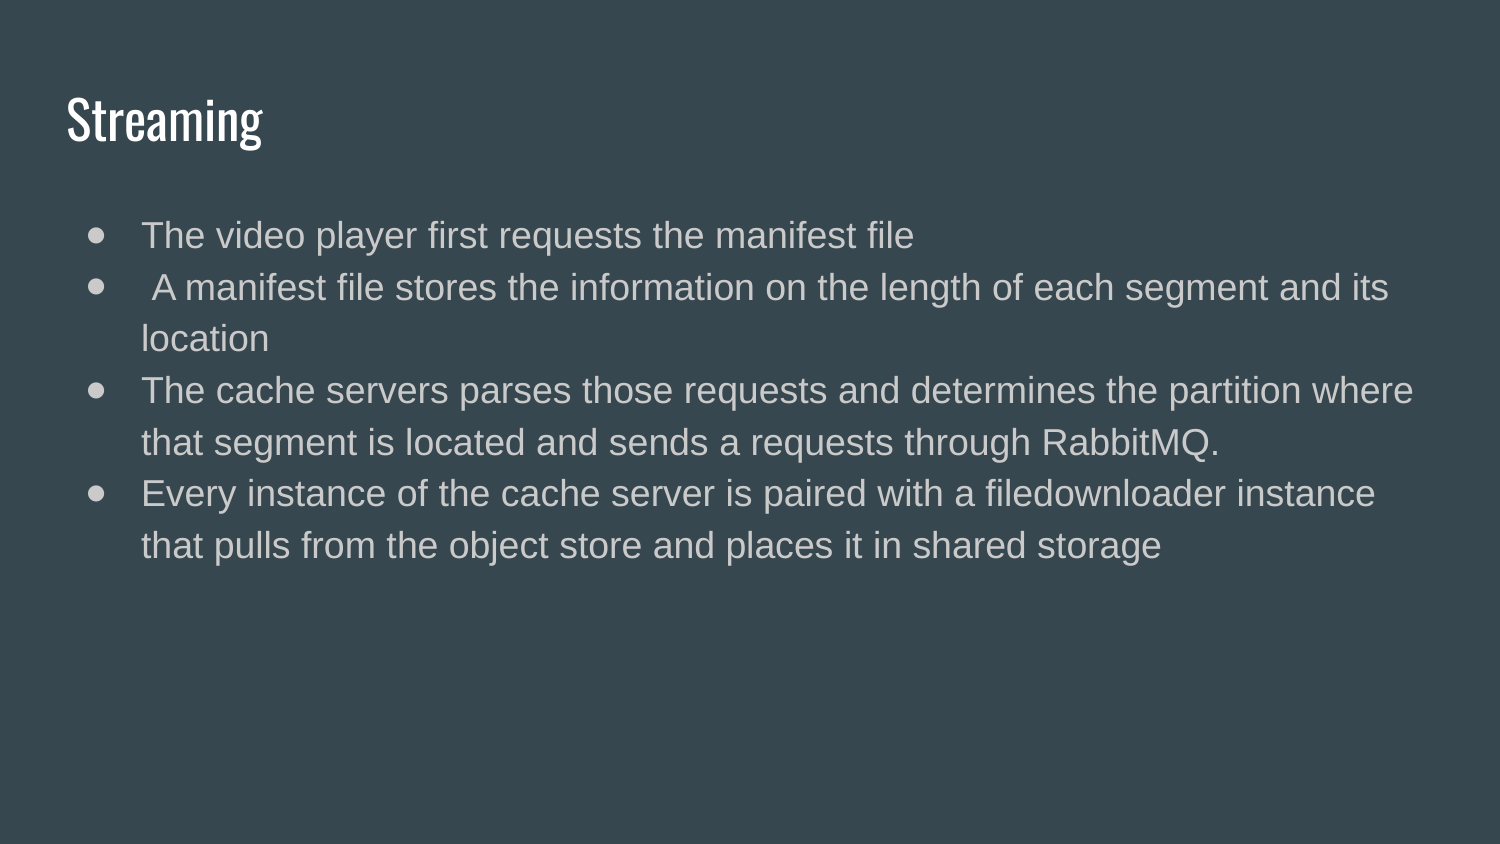

# Streaming
The video player first requests the manifest file
 A manifest file stores the information on the length of each segment and its location
The cache servers parses those requests and determines the partition where that segment is located and sends a requests through RabbitMQ.
Every instance of the cache server is paired with a filedownloader instance that pulls from the object store and places it in shared storage